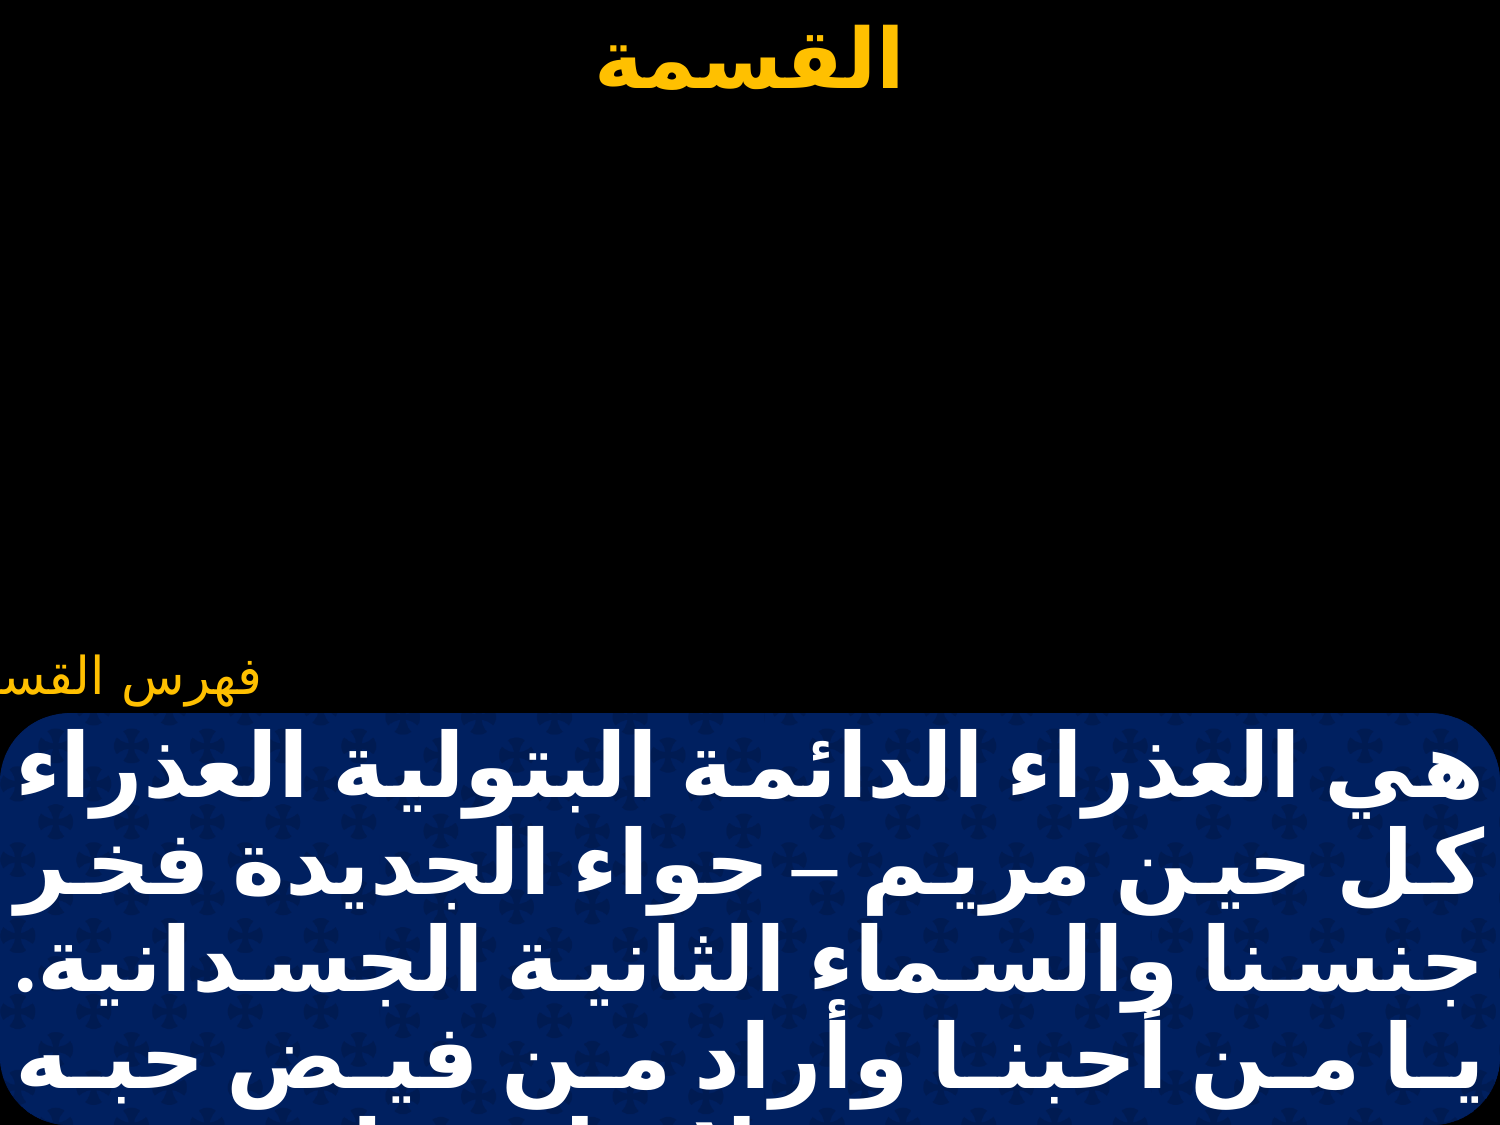

#
هي العذراء الدائمة البتولية العذراء كل حين مريم – حواء الجديدة فخر جنسنا والسماء الثانية الجسدانية. يا من أحبنا وأراد من فيض حبه ورحمته ومن دلائل عدله وبره وثبوت حكمه وقضائه أن